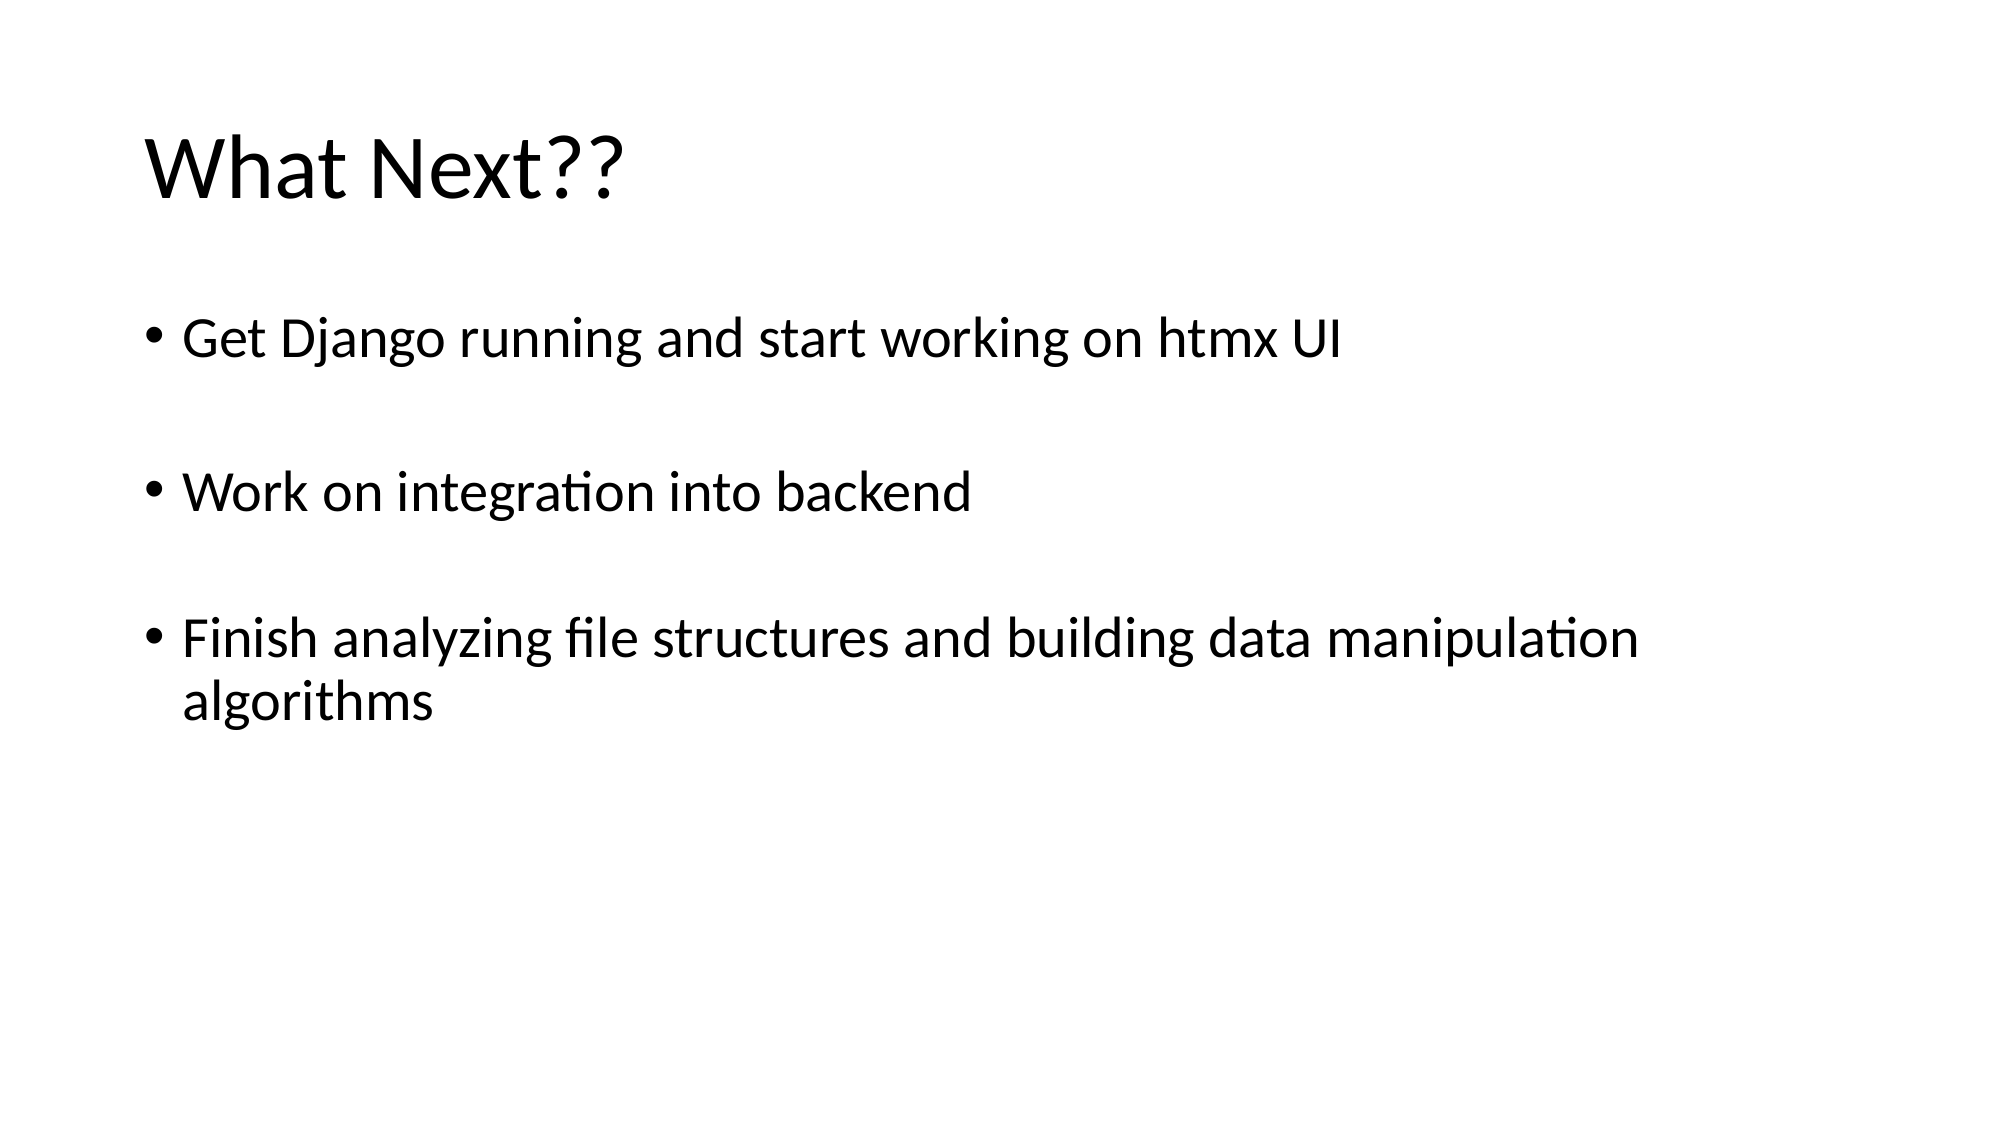

# What Next??
Get Django running and start working on htmx UI
Work on integration into backend
Finish analyzing file structures and building data manipulation algorithms